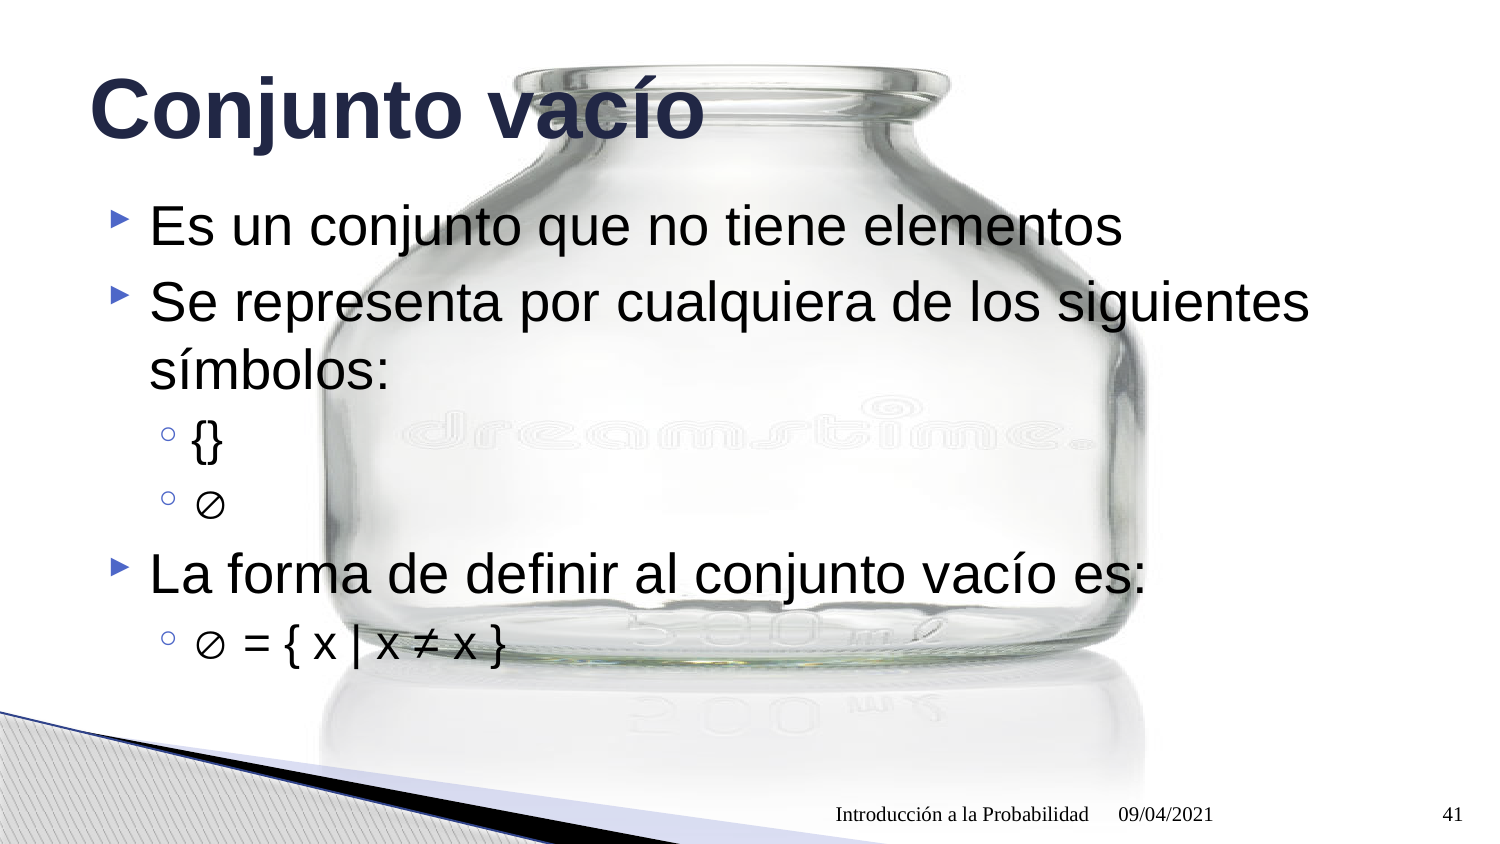

# Conjunto vacío
Es un conjunto que no tiene elementos
Se representa por cualquiera de los siguientes símbolos:
{}
∅
La forma de definir al conjunto vacío es:
∅ = { x | x ≠ x }
Introducción a la Probabilidad
09/04/2021
41